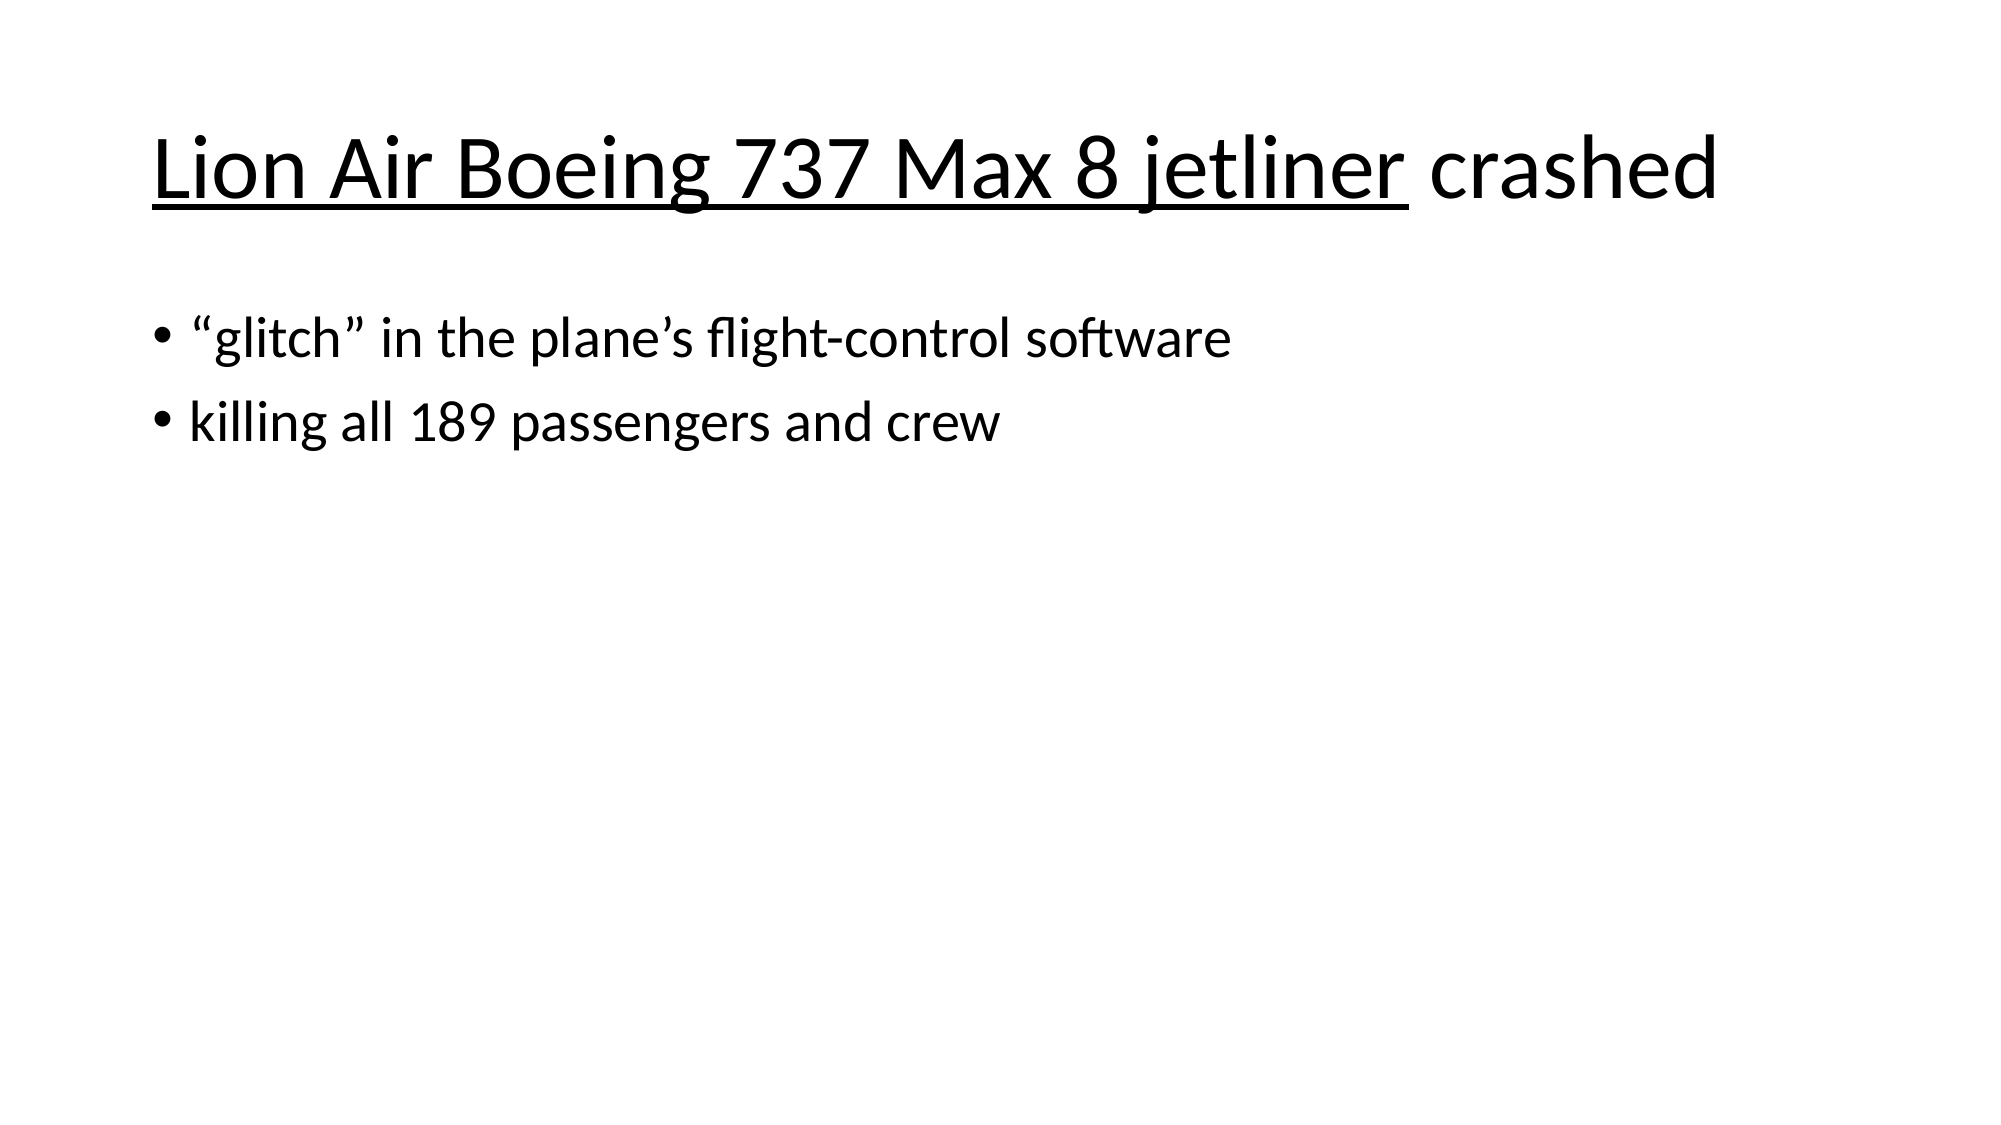

# Lion Air Boeing 737 Max 8 jetliner crashed
“glitch” in the plane’s flight-control software
killing all 189 passengers and crew